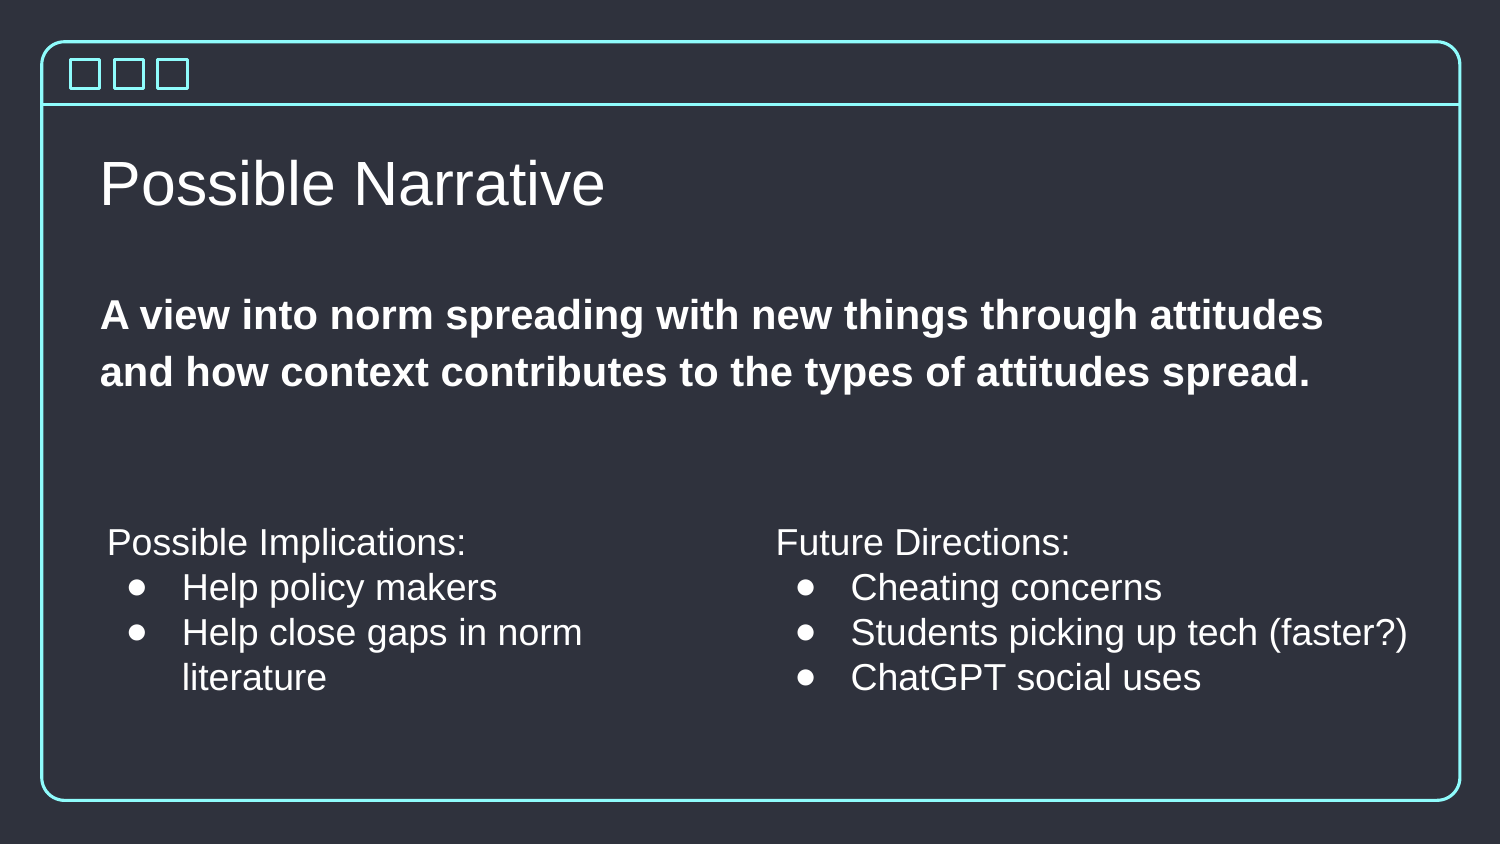

# Possible Narrative
A view into norm spreading with new things through attitudes and how context contributes to the types of attitudes spread.
Possible Implications:
Help policy makers
Help close gaps in norm literature
Future Directions:
Cheating concerns
Students picking up tech (faster?)
ChatGPT social uses